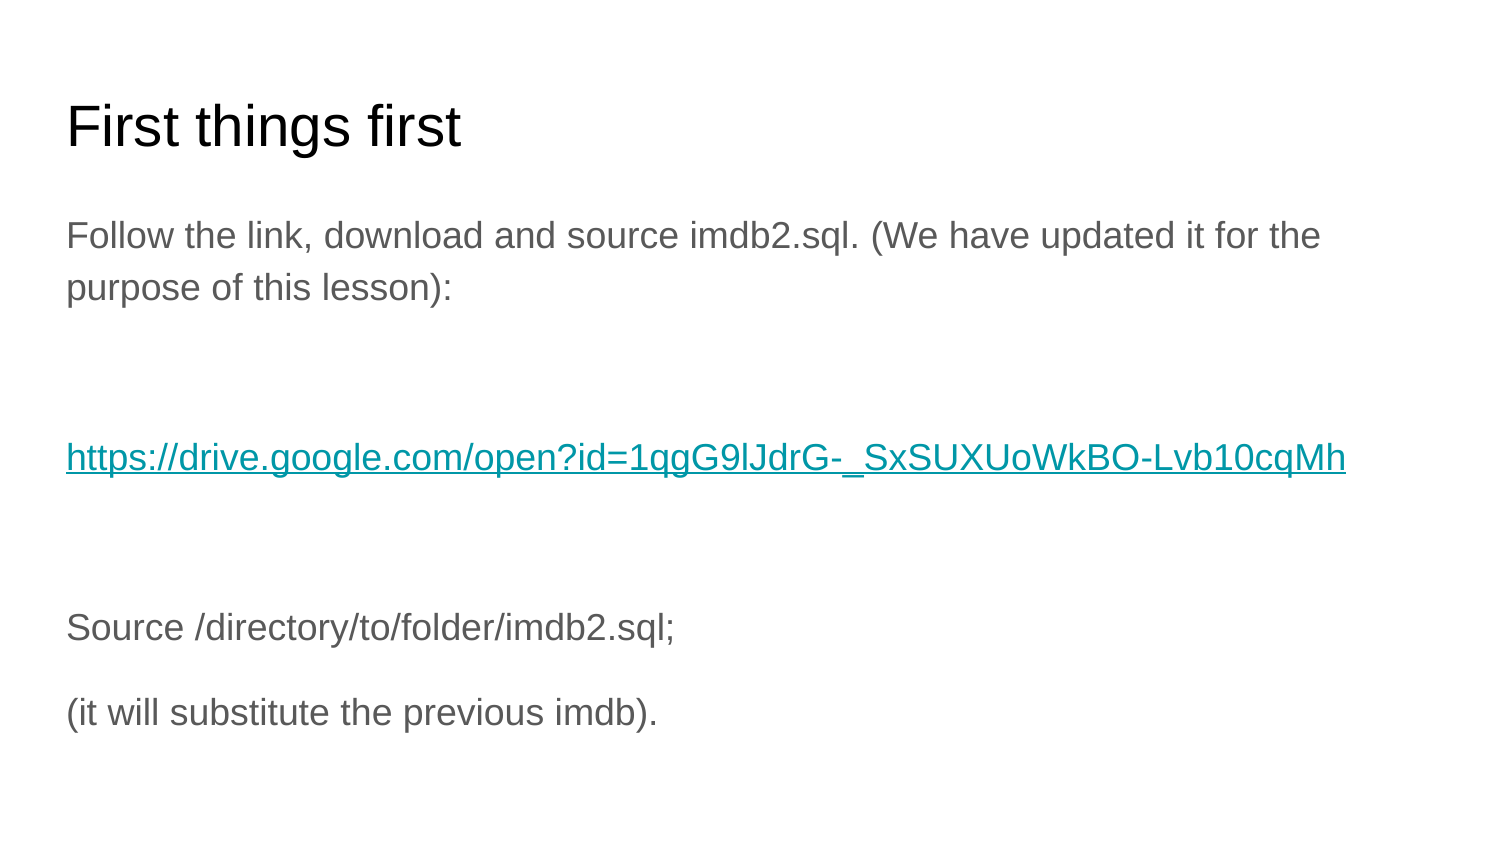

# First things first
Follow the link, download and source imdb2.sql. (We have updated it for the purpose of this lesson):

https://drive.google.com/open?id=1qgG9lJdrG-_SxSUXUoWkBO-Lvb10cqMh

Source /directory/to/folder/imdb2.sql;
(it will substitute the previous imdb).